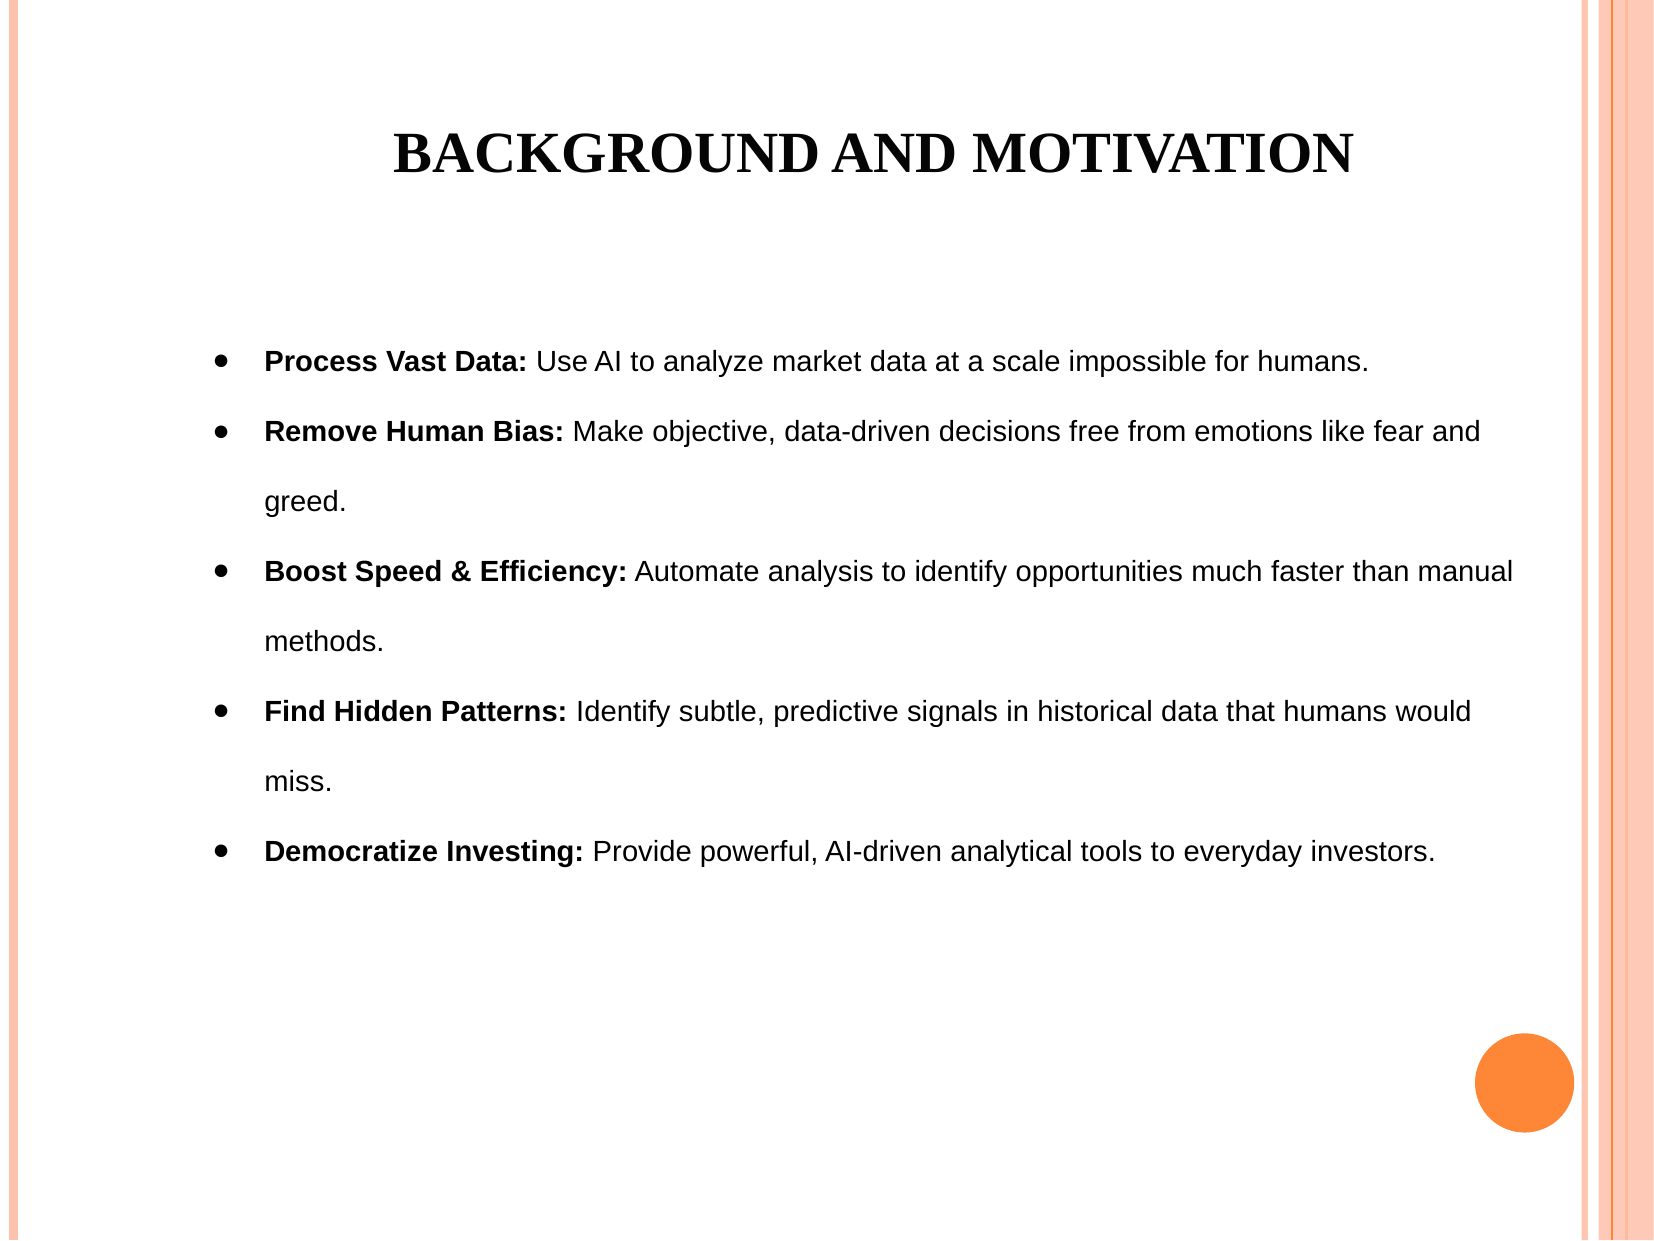

Background and Motivation
Process Vast Data: Use AI to analyze market data at a scale impossible for humans.
Remove Human Bias: Make objective, data-driven decisions free from emotions like fear and greed.
Boost Speed & Efficiency: Automate analysis to identify opportunities much faster than manual methods.
Find Hidden Patterns: Identify subtle, predictive signals in historical data that humans would miss.
Democratize Investing: Provide powerful, AI-driven analytical tools to everyday investors.